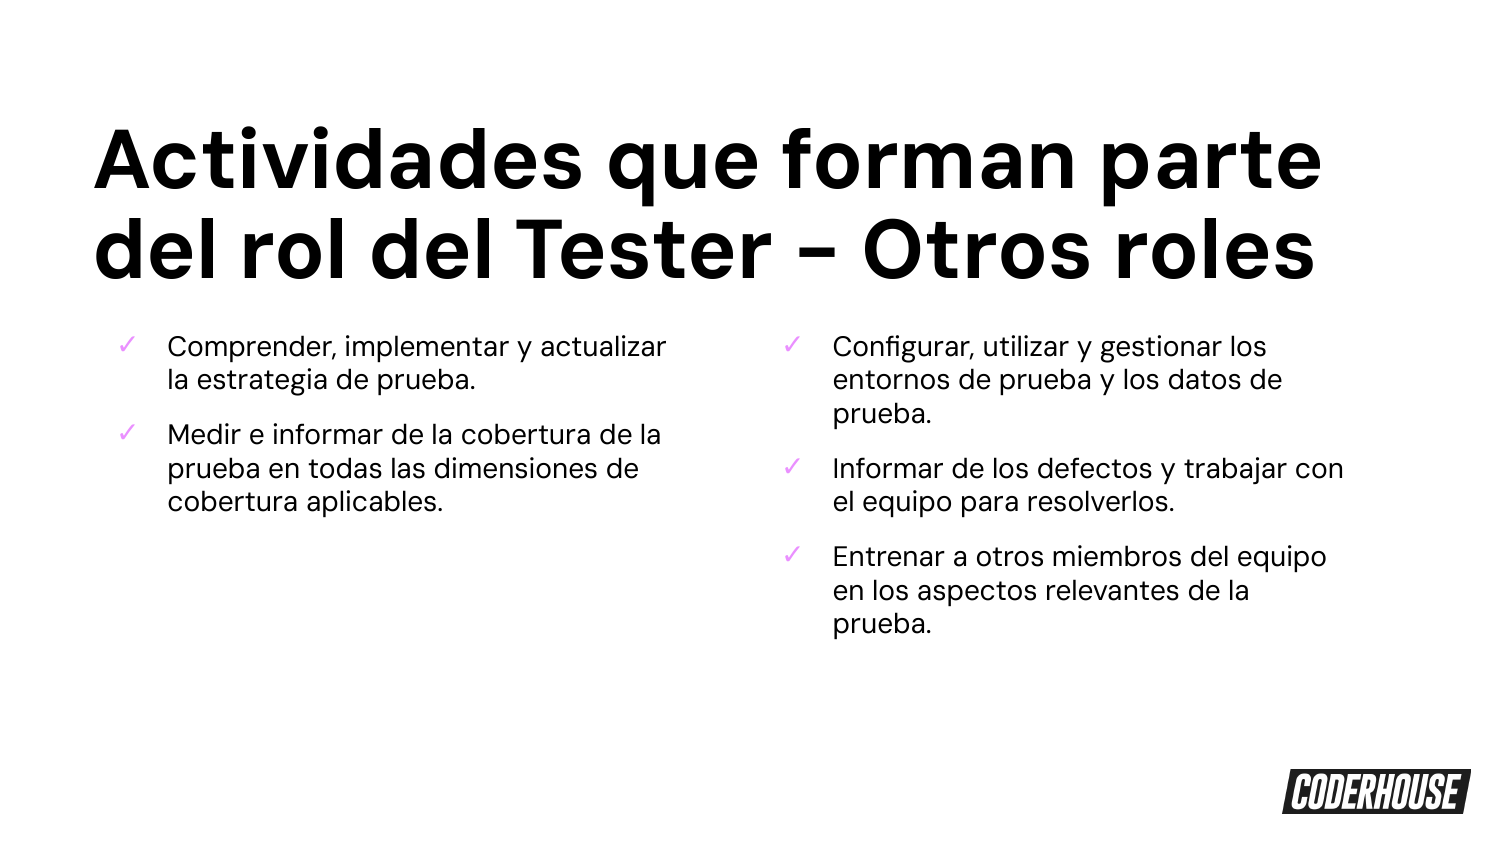

Actividades que forman parte del rol del Tester - Otros roles
Comprender, implementar y actualizar la estrategia de prueba.
Medir e informar de la cobertura de la prueba en todas las dimensiones de cobertura aplicables.

Configurar, utilizar y gestionar los entornos de prueba y los datos de prueba.
Informar de los defectos y trabajar con el equipo para resolverlos.
Entrenar a otros miembros del equipo en los aspectos relevantes de la prueba.